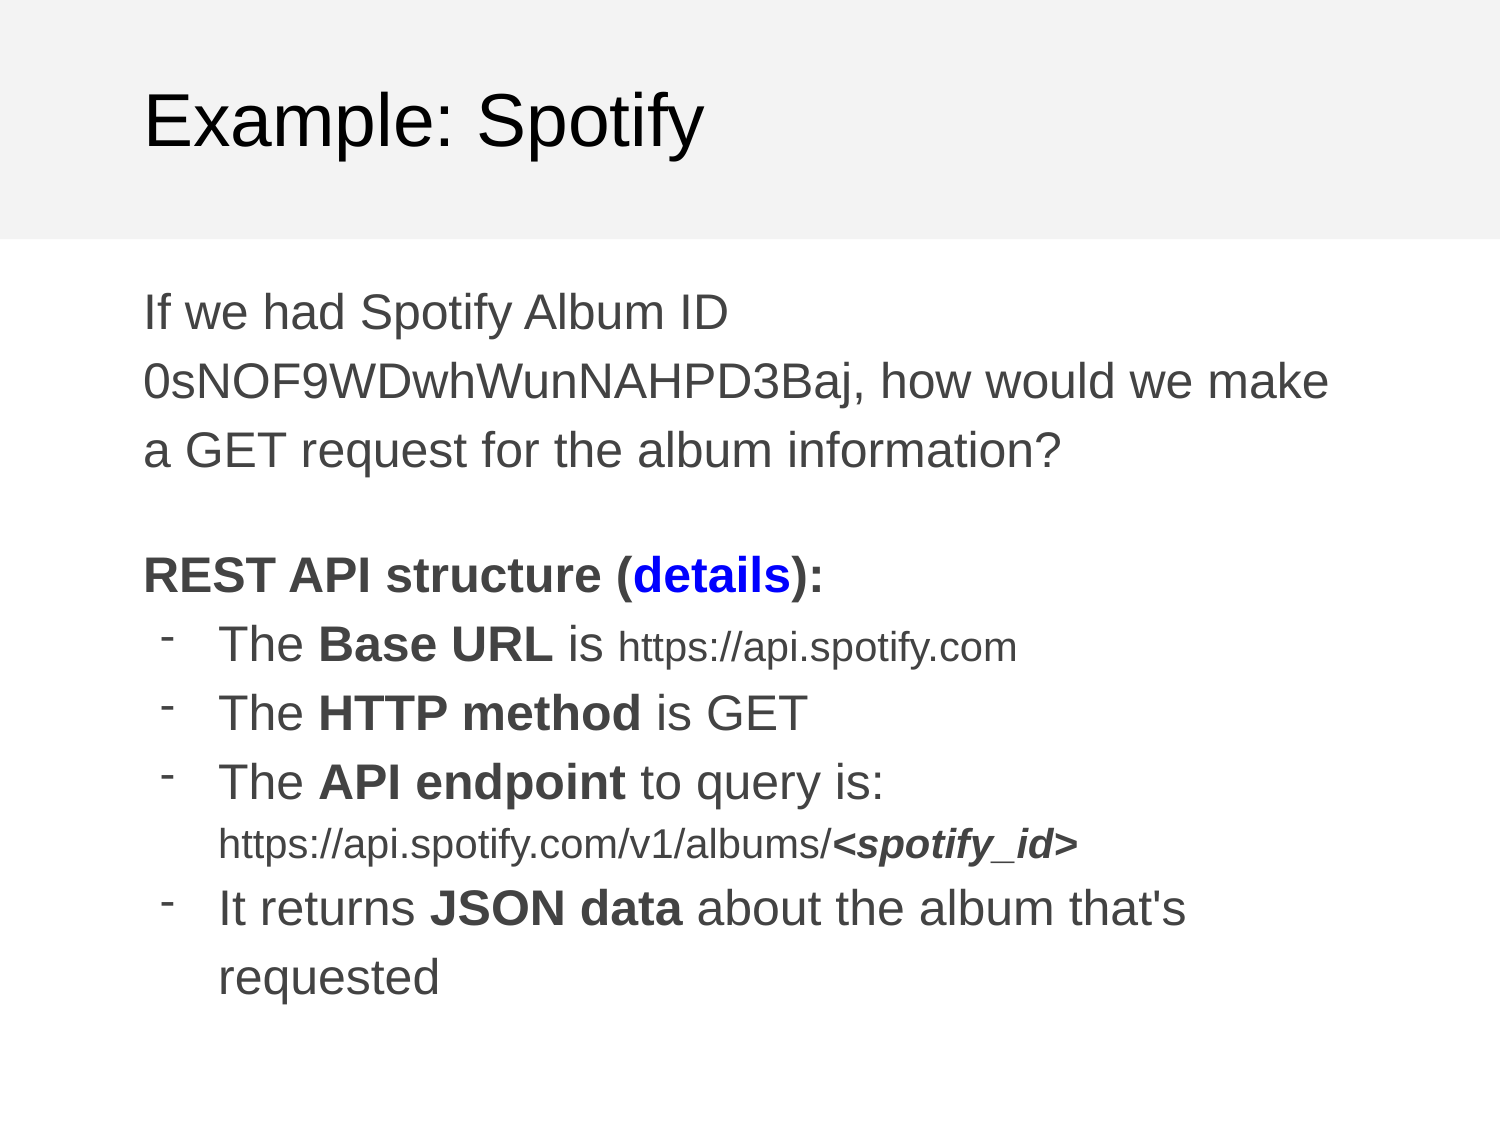

Example: Spotify
If we had Spotify Album ID 0sNOF9WDwhWunNAHPD3Baj, how would we make a GET request for the album information?

REST API structure (details):
The Base URL is https://api.spotify.com
The HTTP method is GET
The API endpoint to query is: https://api.spotify.com/v1/albums/<spotify_id>
It returns JSON data about the album that's requested